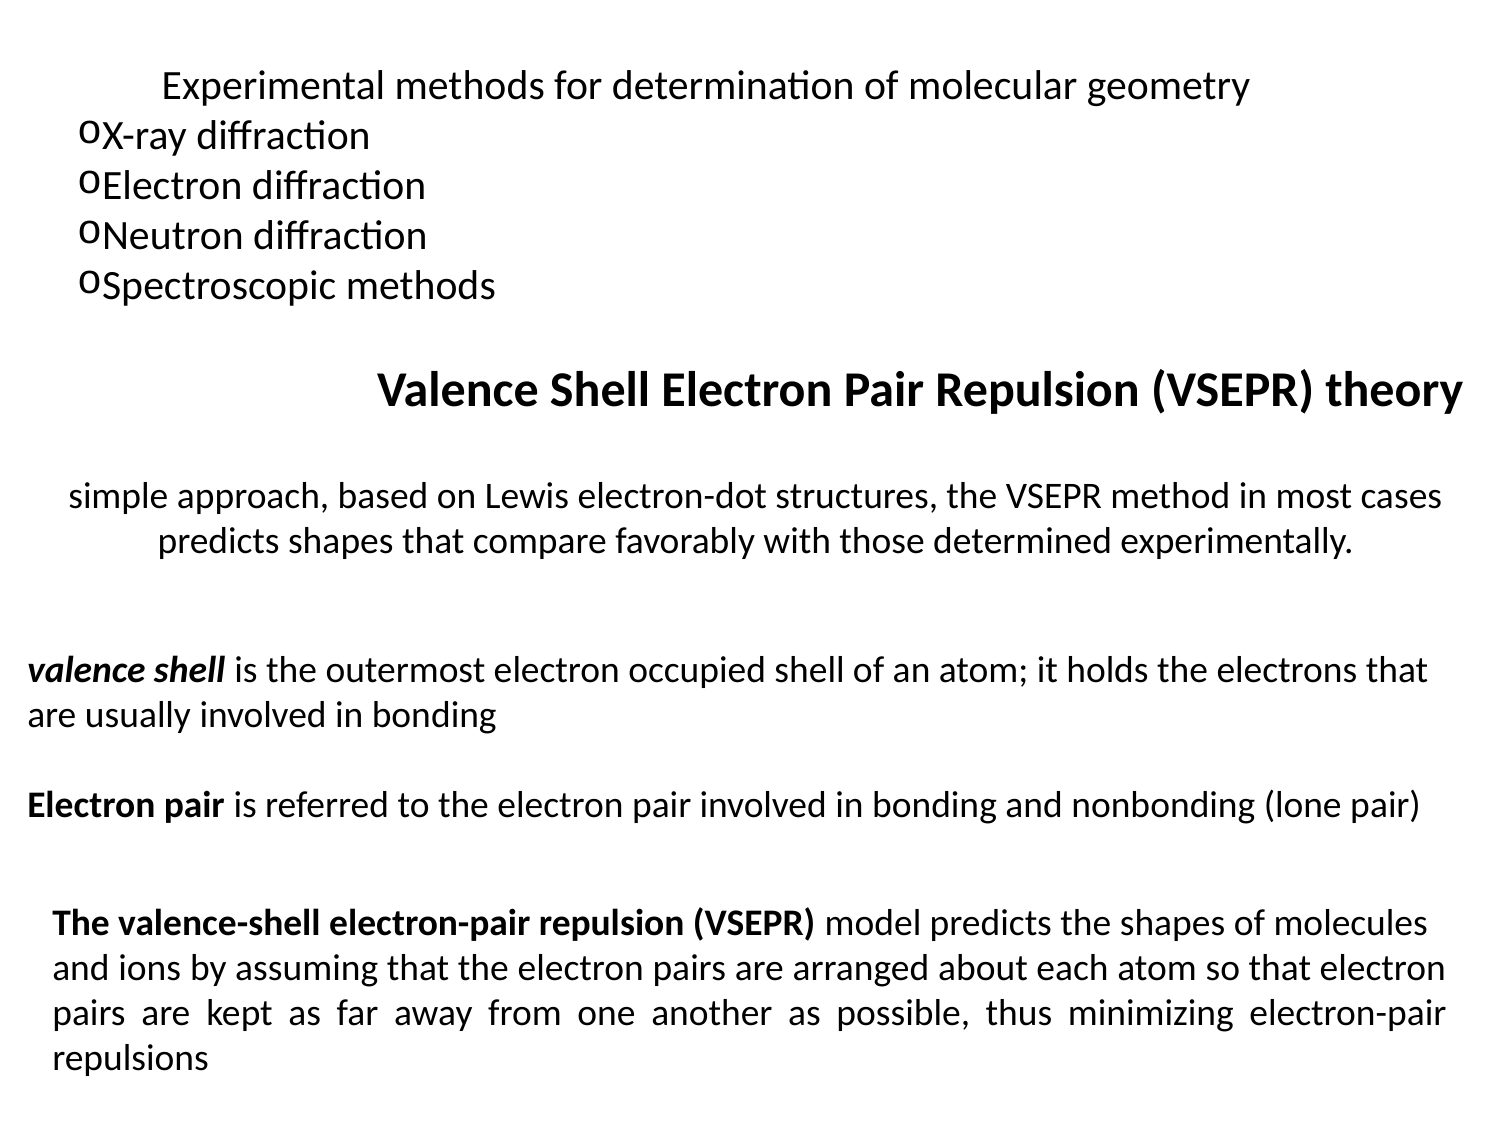

Experimental methods for determination of molecular geometry
X-ray diffraction
Electron diffraction
Neutron diffraction
Spectroscopic methods
Valence Shell Electron Pair Repulsion (VSEPR) theory
simple approach, based on Lewis electron-dot structures, the VSEPR method in most cases predicts shapes that compare favorably with those determined experimentally.
valence shell is the outermost electron occupied shell of an atom; it holds the electrons that are usually involved in bonding

Electron pair is referred to the electron pair involved in bonding and nonbonding (lone pair)
The valence-shell electron-pair repulsion (VSEPR) model predicts the shapes of molecules
and ions by assuming that the electron pairs are arranged about each atom so that electron pairs are kept as far away from one another as possible, thus minimizing electron-pair repulsions